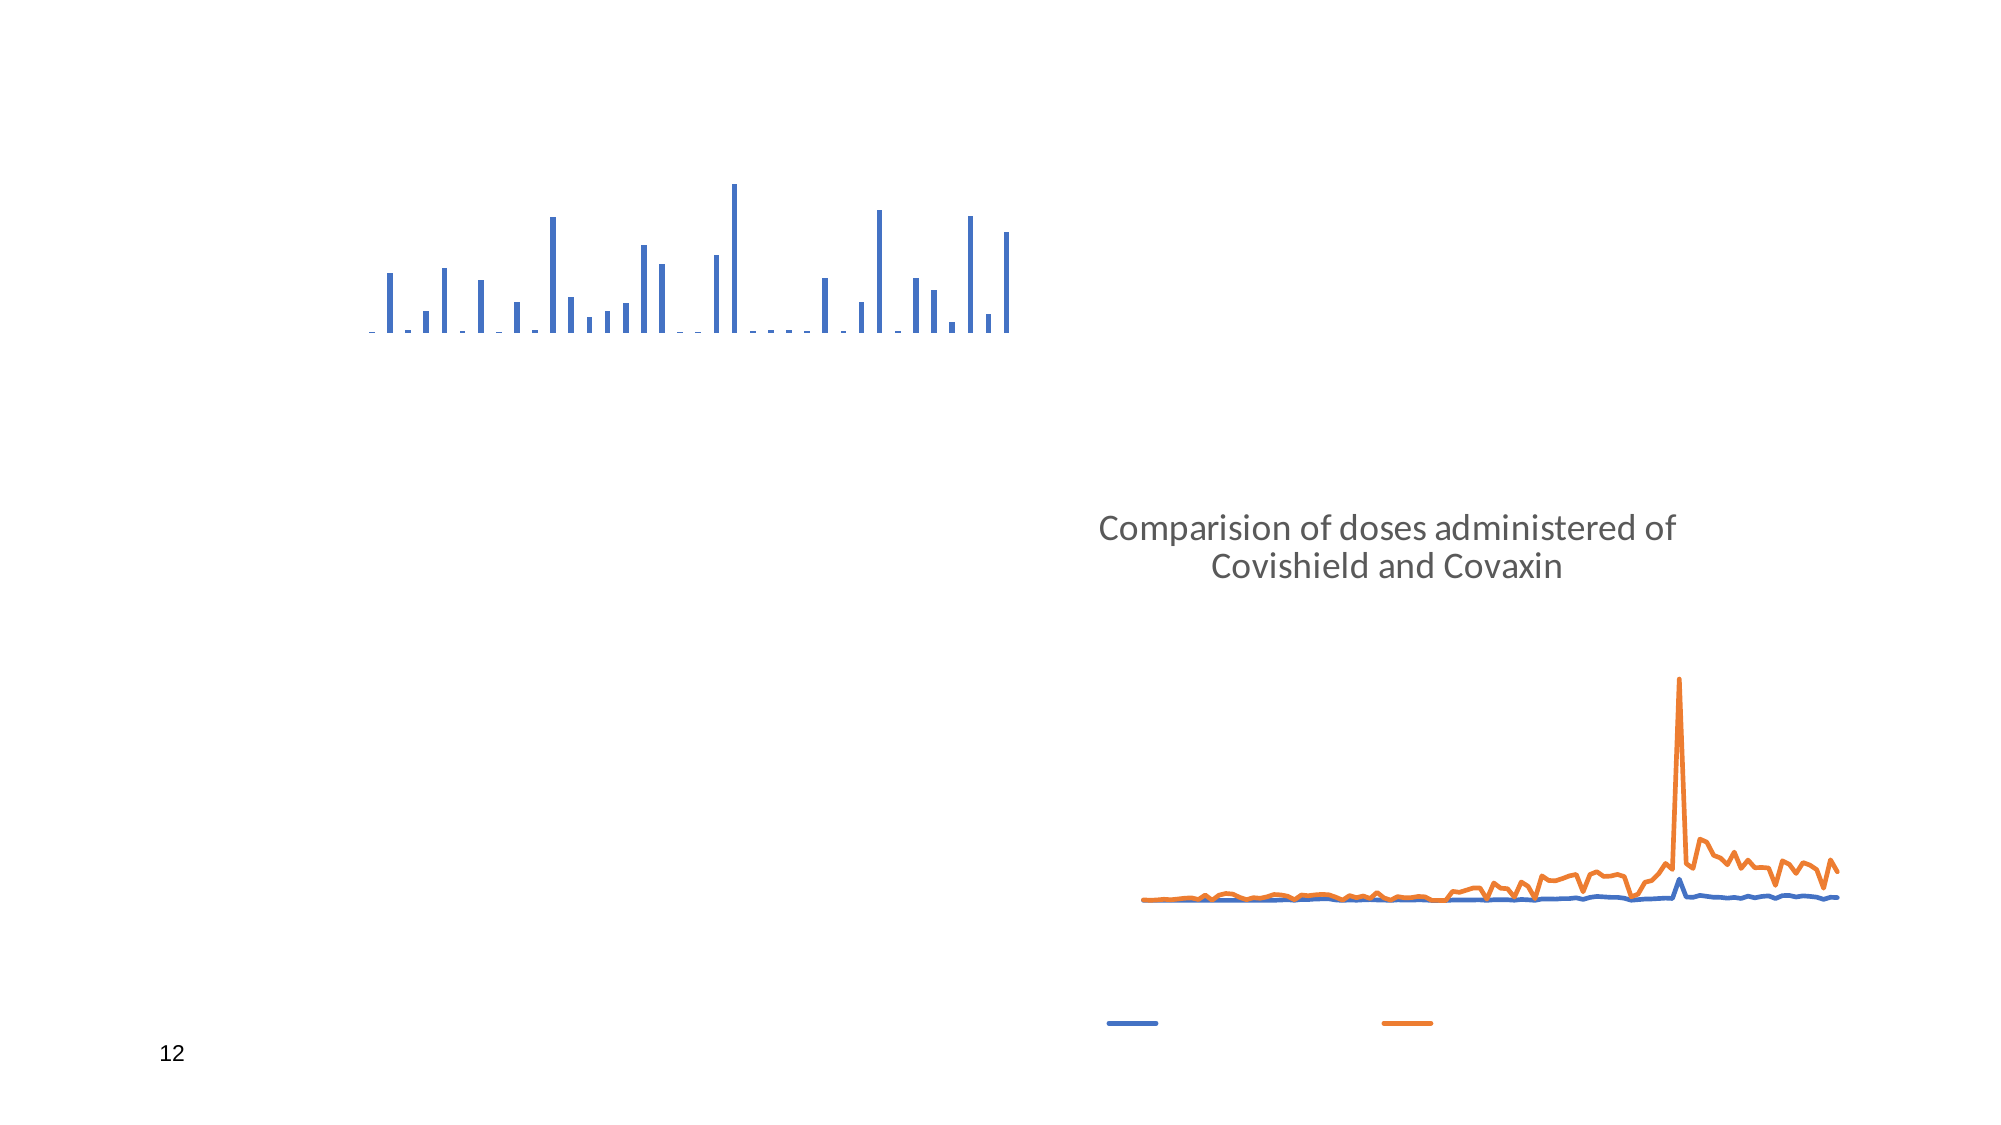

### Chart: Total Individuals Vaccinated

| Category | Total Individuals Vaccinated |
|---|---|
| Andaman and Nicobar Islands | 100571.0 |
| Andhra Pradesh | 6177693.0 |
| Arunachal Pradesh | 222085.0 |
| Assam | 2192325.0 |
| Bihar | 6661790.0 |
| Chandigarh | 190041.0 |
| Chhattisgarh | 5438541.0 |
| Dadra and Nagar Haveli and Daman and Diu | 92300.0 |
| Delhi | 3114832.0 |
| Goa | 323213.0 |
| Gujarat | 11901253.0 |
| Haryana | 3634905.0 |
| Himachal Pradesh | 1644453.0 |
| Jammu and Kashmir | 2186894.0 |
| Jharkhand | 3029124.0 |
| Karnataka | 9088000.0 |
| Kerala | 7106942.0 |
| Ladakh | 103717.0 |
| Lakshadweep | 21928.0 |
| Madhya Pradesh | 8010474.0 |
| Maharashtra | 15321730.0 |
| Manipur | 200674.0 |
| Meghalaya | 242572.0 |
| Mizoram | 235041.0 |
| Nagaland | 183201.0 |
| Odisha | 5691740.0 |
| Puducherry | 187897.0 |
| Punjab | 3131430.0 |
| Rajasthan | 12659945.0 |
| Sikkim | 193834.0 |
| Tamil Nadu | 5624732.0 |
| Telangana | 4400003.0 |
| Tripura | 1113260.0 |
| Uttar Pradesh | 12061238.0 |
| Uttarakhand | 1953190.0 |
| West Bengal | 10437665.0 |

### Chart: Comparision of doses administered of Covishield and Covaxin

| Category | Total Covaxin Administered | Total CoviShield Administered |
|---|---|---|
| 44212 | 579.0 | 47697.0 |
| 44213 | 56.0 | 10272.0 |
| 44214 | 664.0 | 40181.0 |
| 44215 | 1718.0 | 94358.0 |
| 44216 | 929.0 | 54826.0 |
| 44217 | 1421.0 | 113264.0 |
| 44218 | 2761.0 | 180655.0 |
| 44219 | 3064.0 | 206563.0 |
| 44220 | 1964.0 | 74086.0 |
| 44221 | 5702.0 | 436344.0 |
| 44222 | 746.0 | 15934.0 |
| 44223 | 7773.0 | 424933.0 |
| 44224 | 9544.0 | 559457.0 |
| 44225 | 6683.0 | 512629.0 |
| 44226 | 4696.0 | 248237.0 |
| 44227 | 10590.0 | 48781.0 |
| 44228 | 10482.0 | 212676.0 |
| 44229 | 7422.0 | 170284.0 |
| 44230 | 9207.0 | 288657.0 |
| 44231 | 13014.0 | 475455.0 |
| 44232 | 34896.0 | 416724.0 |
| 44233 | 61593.0 | 284310.0 |
| 44234 | 10626.0 | 45646.0 |
| 44235 | 84655.0 | 362745.0 |
| 44236 | 72907.0 | 314068.0 |
| 44237 | 117068.0 | 342728.0 |
| 44238 | 128348.0 | 367935.0 |
| 44239 | 131409.0 | 333855.0 |
| 44240 | 40787.0 | 222748.0 |
| 44241 | 4738.0 | 18277.0 |
| 44242 | 39051.0 | 361744.0 |
| 44243 | 16319.0 | 210119.0 |
| 44244 | 53143.0 | 313955.0 |
| 44245 | 67696.0 | 90097.0 |
| 44246 | 41267.0 | 619809.0 |
| 44247 | 29652.0 | 181286.0 |
| 44248 | 4395.0 | 18317.0 |
| 44249 | 48375.0 | 263671.0 |
| 44250 | 34405.0 | 184625.0 |
| 44251 | 36475.0 | 192800.0 |
| 44252 | 47604.0 | 281020.0 |
| 44253 | 39811.0 | 255372.0 |
| 44254 | 0.0 | 51.0 |
| 44255 | 38.0 | 187.0 |
| 44256 | 0.0 | 0.0 |
| 44257 | 33438.0 | 711231.0 |
| 44258 | 29453.0 | 637553.0 |
| 44259 | 38279.0 | 801933.0 |
| 44260 | 41455.0 | 980919.0 |
| 44261 | 47374.0 | 975209.0 |
| 44262 | 6585.0 | 96449.0 |
| 44263 | 54736.0 | 1379873.0 |
| 44264 | 62236.0 | 946007.0 |
| 44265 | 53650.0 | 906368.0 |
| 44266 | 16654.0 | 252589.0 |
| 44267 | 82359.0 | 1431868.0 |
| 44268 | 52389.0 | 1103544.0 |
| 44269 | 6128.0 | 139982.0 |
| 44270 | 118339.0 | 1901285.0 |
| 44271 | 121916.0 | 1512682.0 |
| 44272 | 109034.0 | 1506435.0 |
| 44273 | 152423.0 | 1641737.0 |
| 44274 | 152729.0 | 1862877.0 |
| 44275 | 216879.0 | 1918091.0 |
| 44276 | 85690.0 | 623990.0 |
| 44277 | 251474.0 | 1877244.0 |
| 44278 | 327302.0 | 2032680.0 |
| 44279 | 294401.0 | 1677460.0 |
| 44280 | 256530.0 | 1744683.0 |
| 44281 | 255984.0 | 1880162.0 |
| 44282 | 181719.0 | 1773017.0 |
| 44283 | 17362.0 | 279435.0 |
| 44284 | 65721.0 | 449058.0 |
| 44285 | 113034.0 | 1379339.0 |
| 44286 | 125328.0 | 1512905.0 |
| 44287 | 156506.0 | 2032368.0 |
| 44288 | 192652.0 | 2843866.0 |
| 44289 | 163601.0 | 2381383.0 |
| 44290 | 1753066.0 | 16433397.0 |
| 44291 | 281958.0 | 2752234.0 |
| 44292 | 256777.0 | 2368671.0 |
| 44293 | 413099.0 | 4622191.0 |
| 44294 | 335054.0 | 4445849.0 |
| 44295 | 258405.0 | 3443484.0 |
| 44296 | 252159.0 | 3233776.0 |
| 44297 | 187701.0 | 2743346.0 |
| 44298 | 251706.0 | 3718432.0 |
| 44299 | 161623.0 | 2466127.0 |
| 44300 | 353122.0 | 2961877.0 |
| 44301 | 217900.0 | 2466838.0 |
| 44302 | 328440.0 | 2378878.0 |
| 44303 | 376781.0 | 2289244.0 |
| 44304 | 156186.0 | 1079543.0 |
| 44305 | 395141.0 | 2854923.0 |
| 44306 | 408956.0 | 2562769.0 |
| 44307 | 284209.0 | 1933009.0 |
| 44308 | 376852.0 | 2731651.0 |
| 44309 | 330359.0 | 2573357.0 |
| 44310 | 268026.0 | 2259606.0 |
| 44311 | 91692.0 | 907525.0 |
| 44312 | 260177.0 | 3079597.0 |
| 44313 | 235523.0 | 2118764.0 |
12